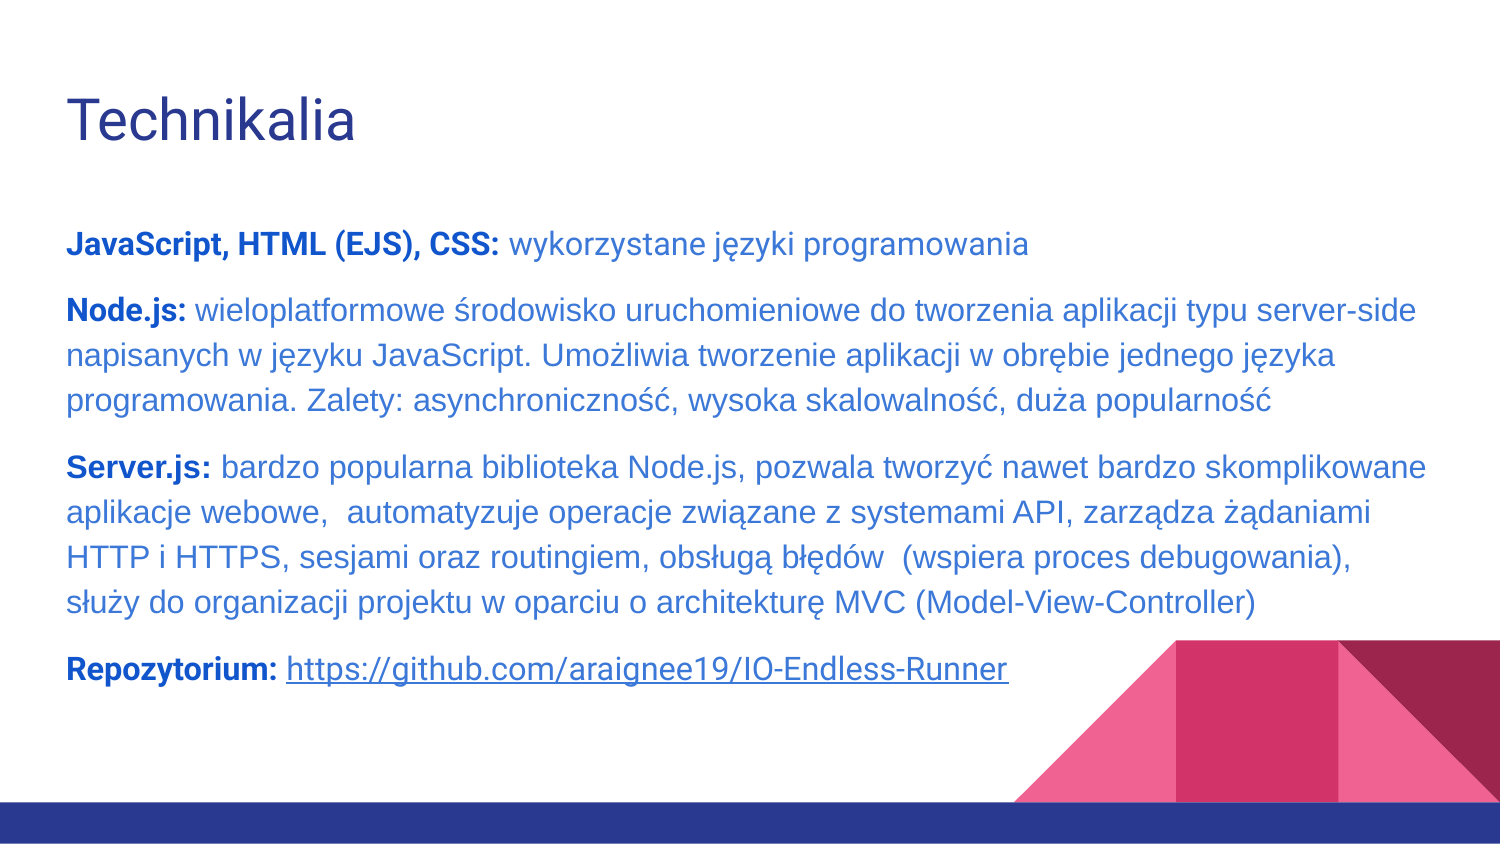

# Technikalia
JavaScript, HTML (EJS), CSS: wykorzystane języki programowania
Node.js: wieloplatformowe środowisko uruchomieniowe do tworzenia aplikacji typu server-side napisanych w języku JavaScript. Umożliwia tworzenie aplikacji w obrębie jednego języka programowania. Zalety: asynchroniczność, wysoka skalowalność, duża popularność
Server.js: bardzo popularna biblioteka Node.js, pozwala tworzyć nawet bardzo skomplikowane aplikacje webowe,  automatyzuje operacje związane z systemami API, zarządza żądaniami HTTP i HTTPS, sesjami oraz routingiem, obsługą błędów  (wspiera proces debugowania), służy do organizacji projektu w oparciu o architekturę MVC (Model-View-Controller)
Repozytorium: https://github.com/araignee19/IO-Endless-Runner